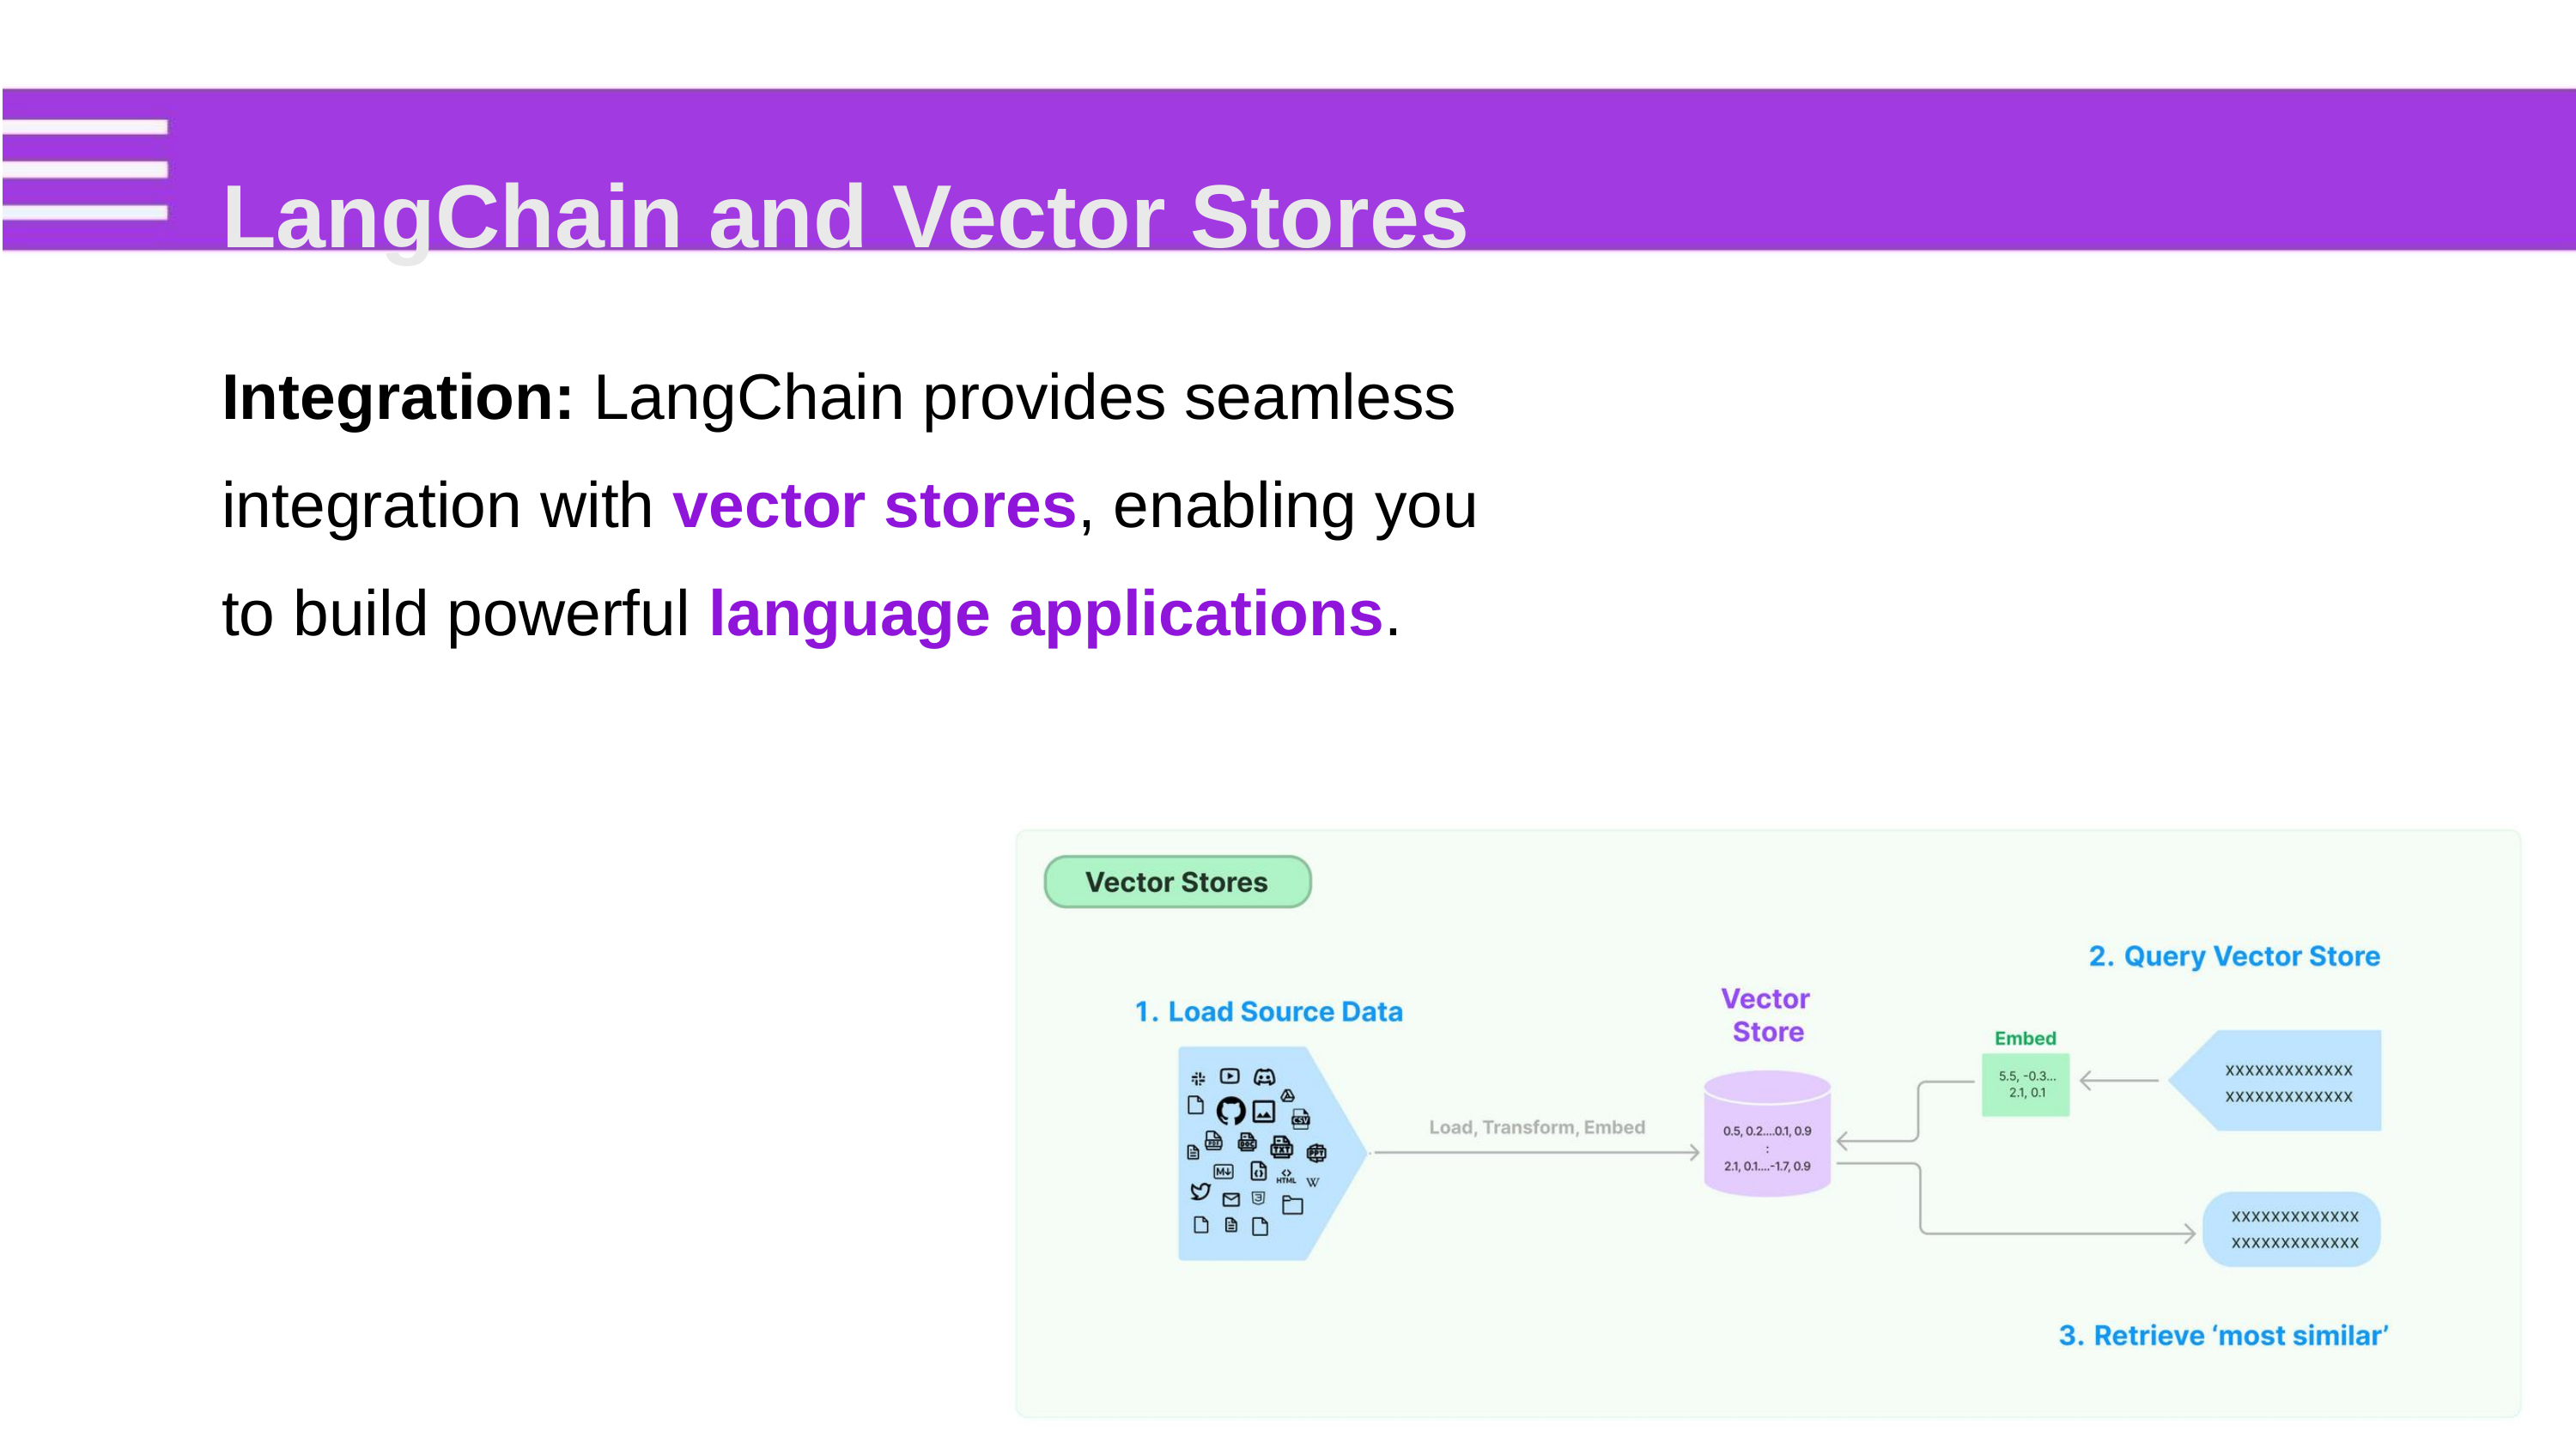

LangChain and Vector Stores
Integration: LangChain provides seamless
integration with vector stores, enabling you
to build powerful language applications.